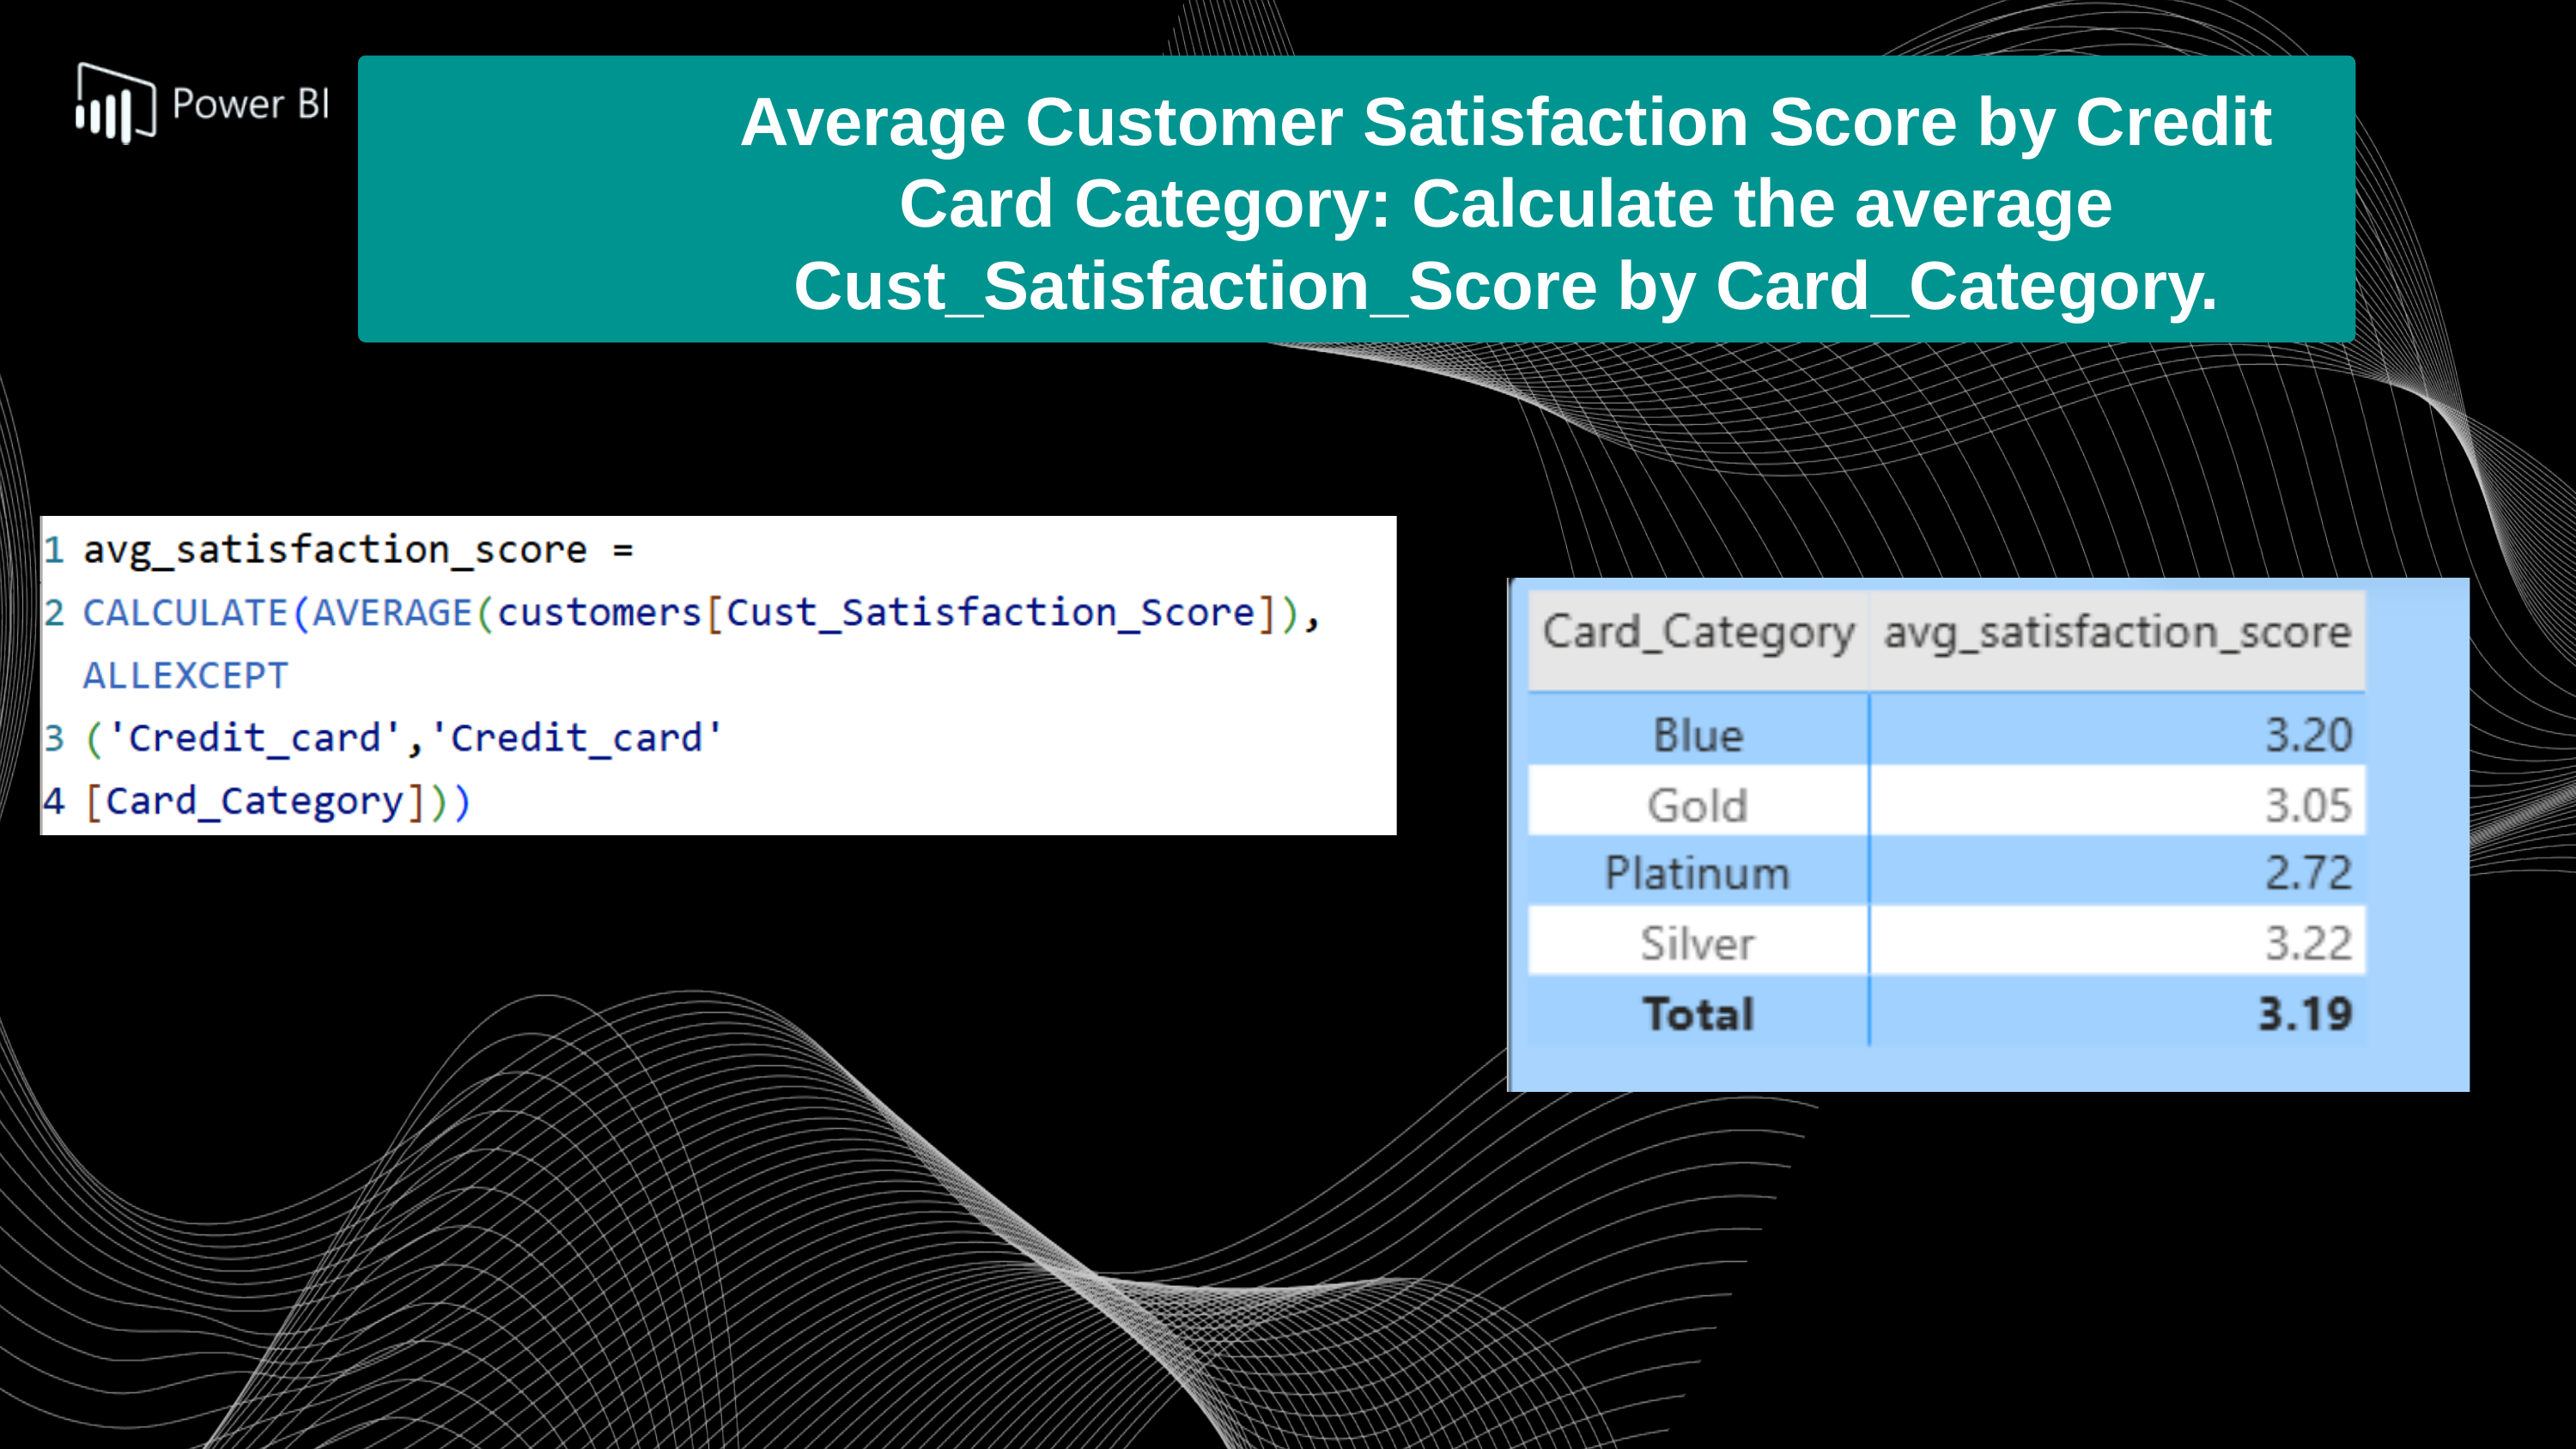

Average Customer Satisfaction Score by Credit Card Category: Calculate the average Cust_Satisfaction_Score by Card_Category.